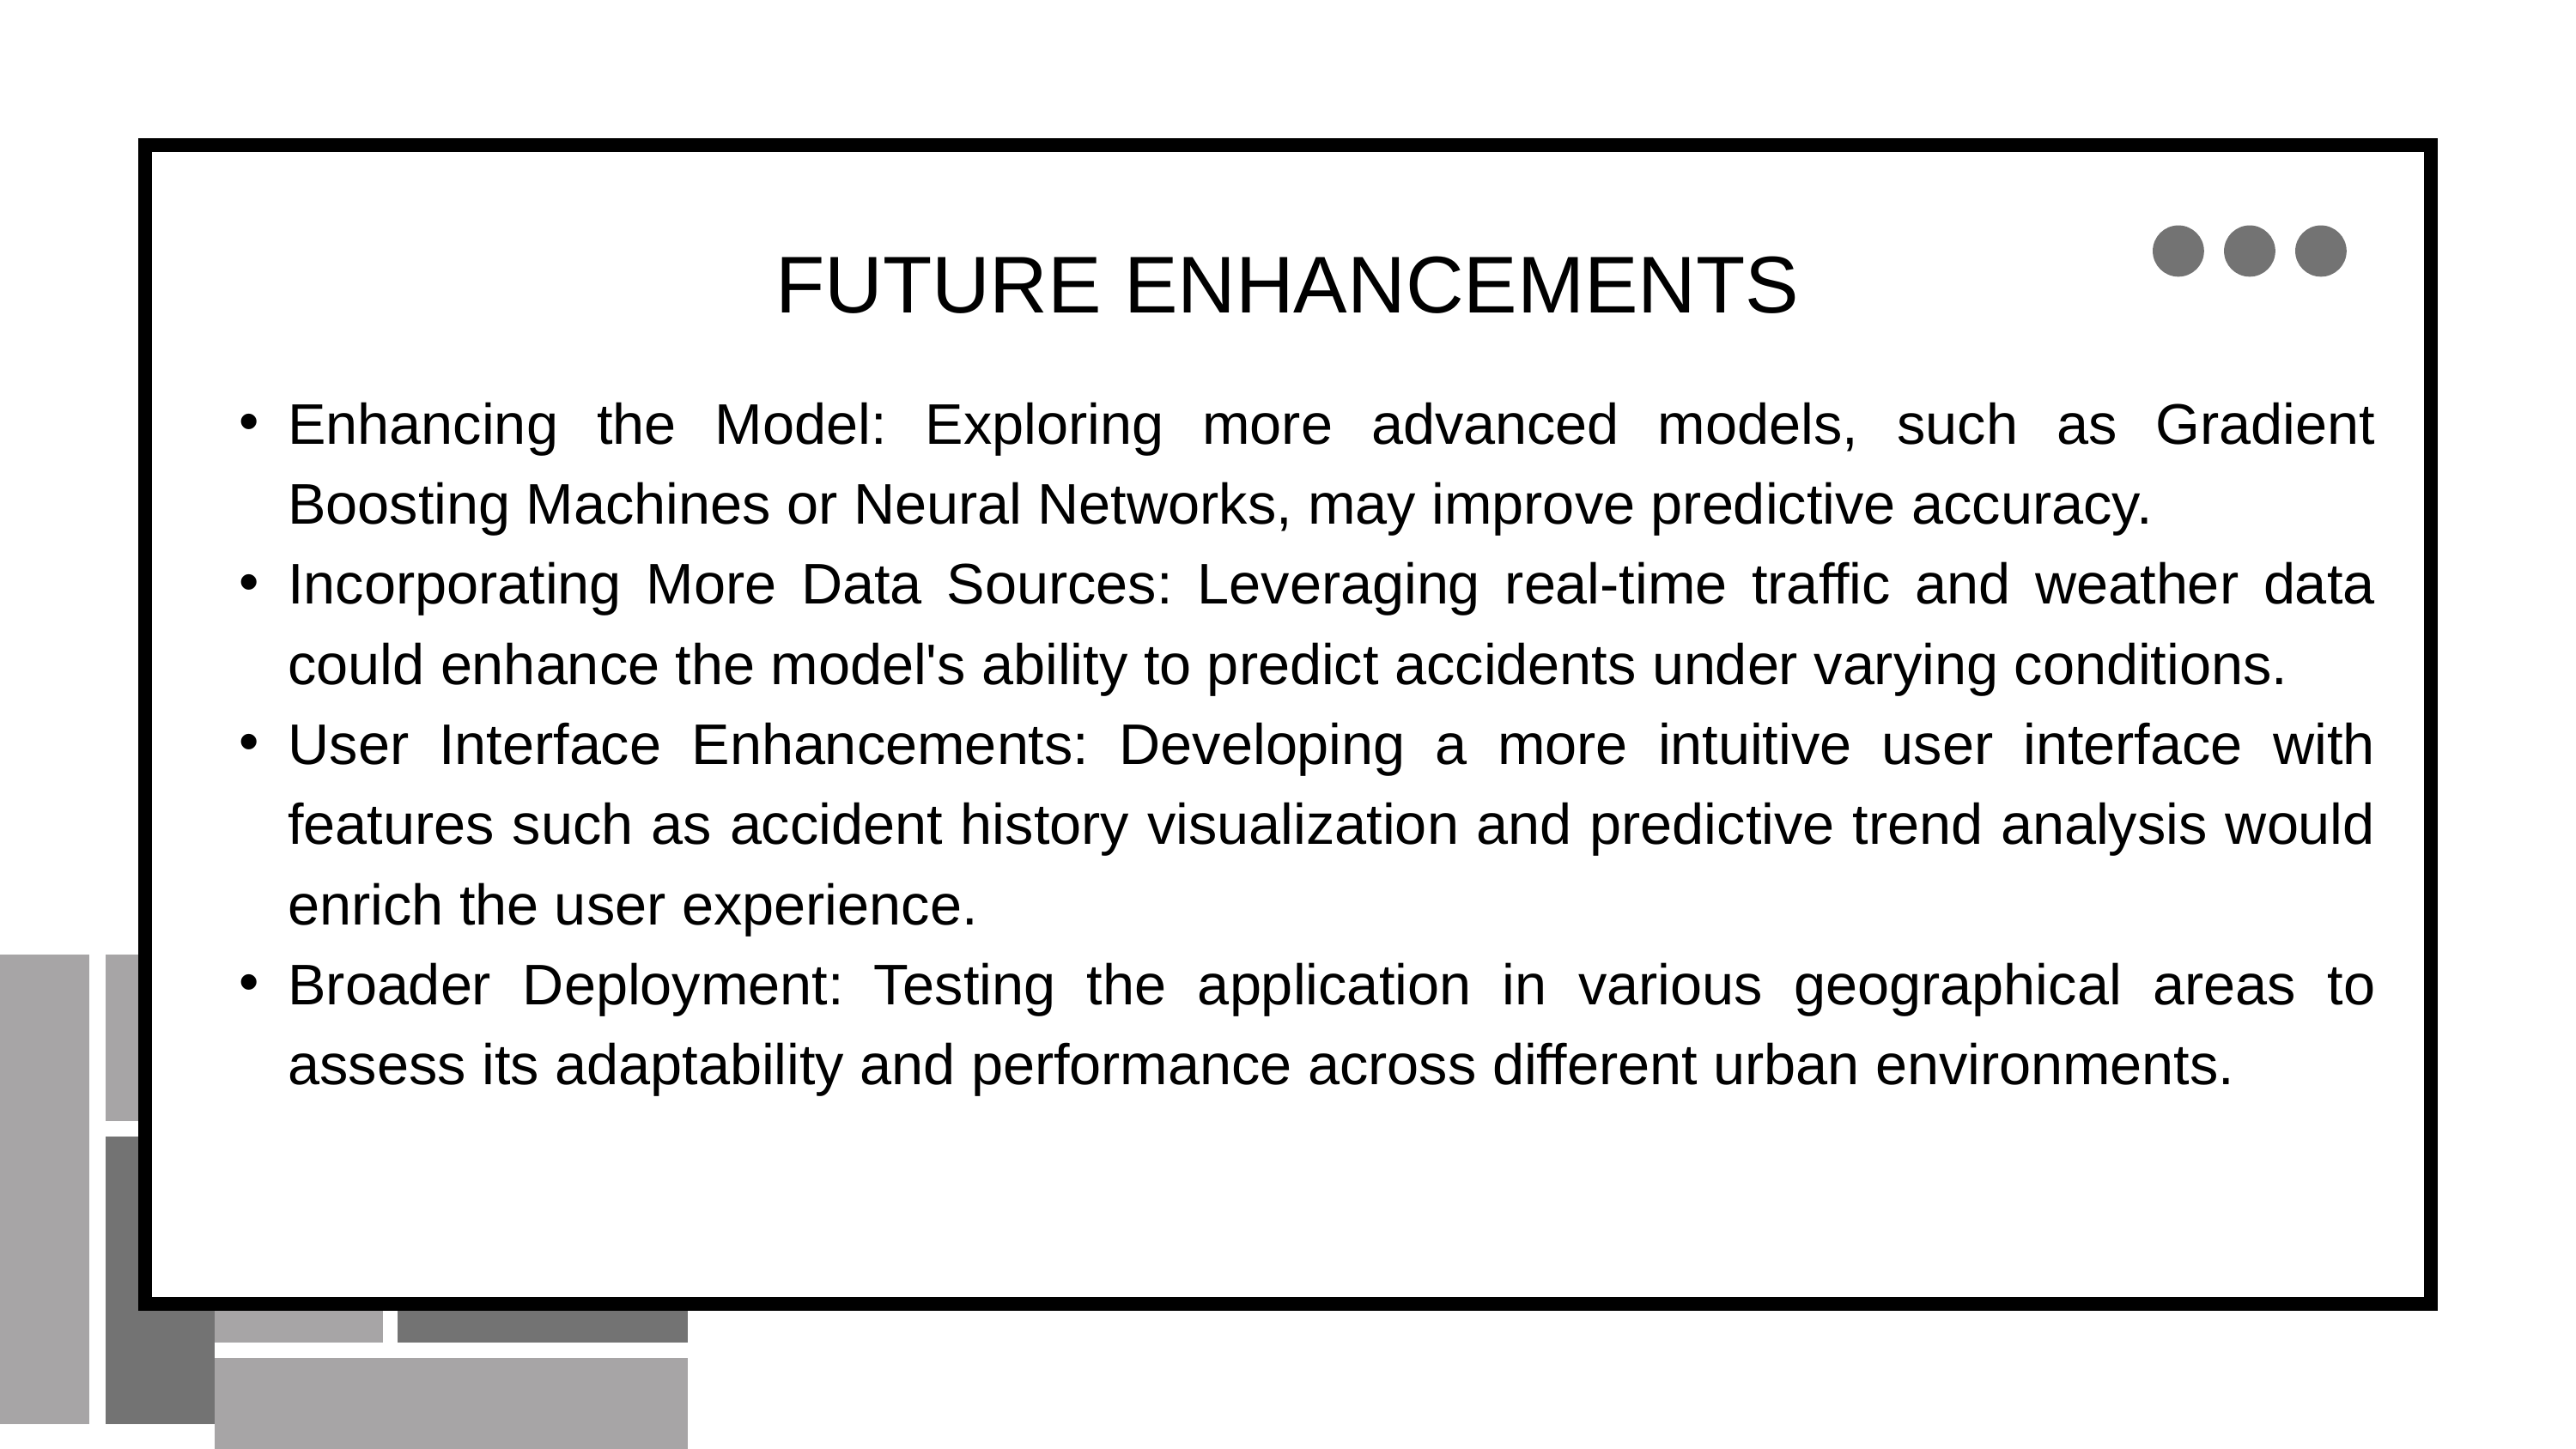

FUTURE ENHANCEMENTS
Enhancing the Model: Exploring more advanced models, such as Gradient Boosting Machines or Neural Networks, may improve predictive accuracy.
Incorporating More Data Sources: Leveraging real-time traffic and weather data could enhance the model's ability to predict accidents under varying conditions.
User Interface Enhancements: Developing a more intuitive user interface with features such as accident history visualization and predictive trend analysis would enrich the user experience.
Broader Deployment: Testing the application in various geographical areas to assess its adaptability and performance across different urban environments.